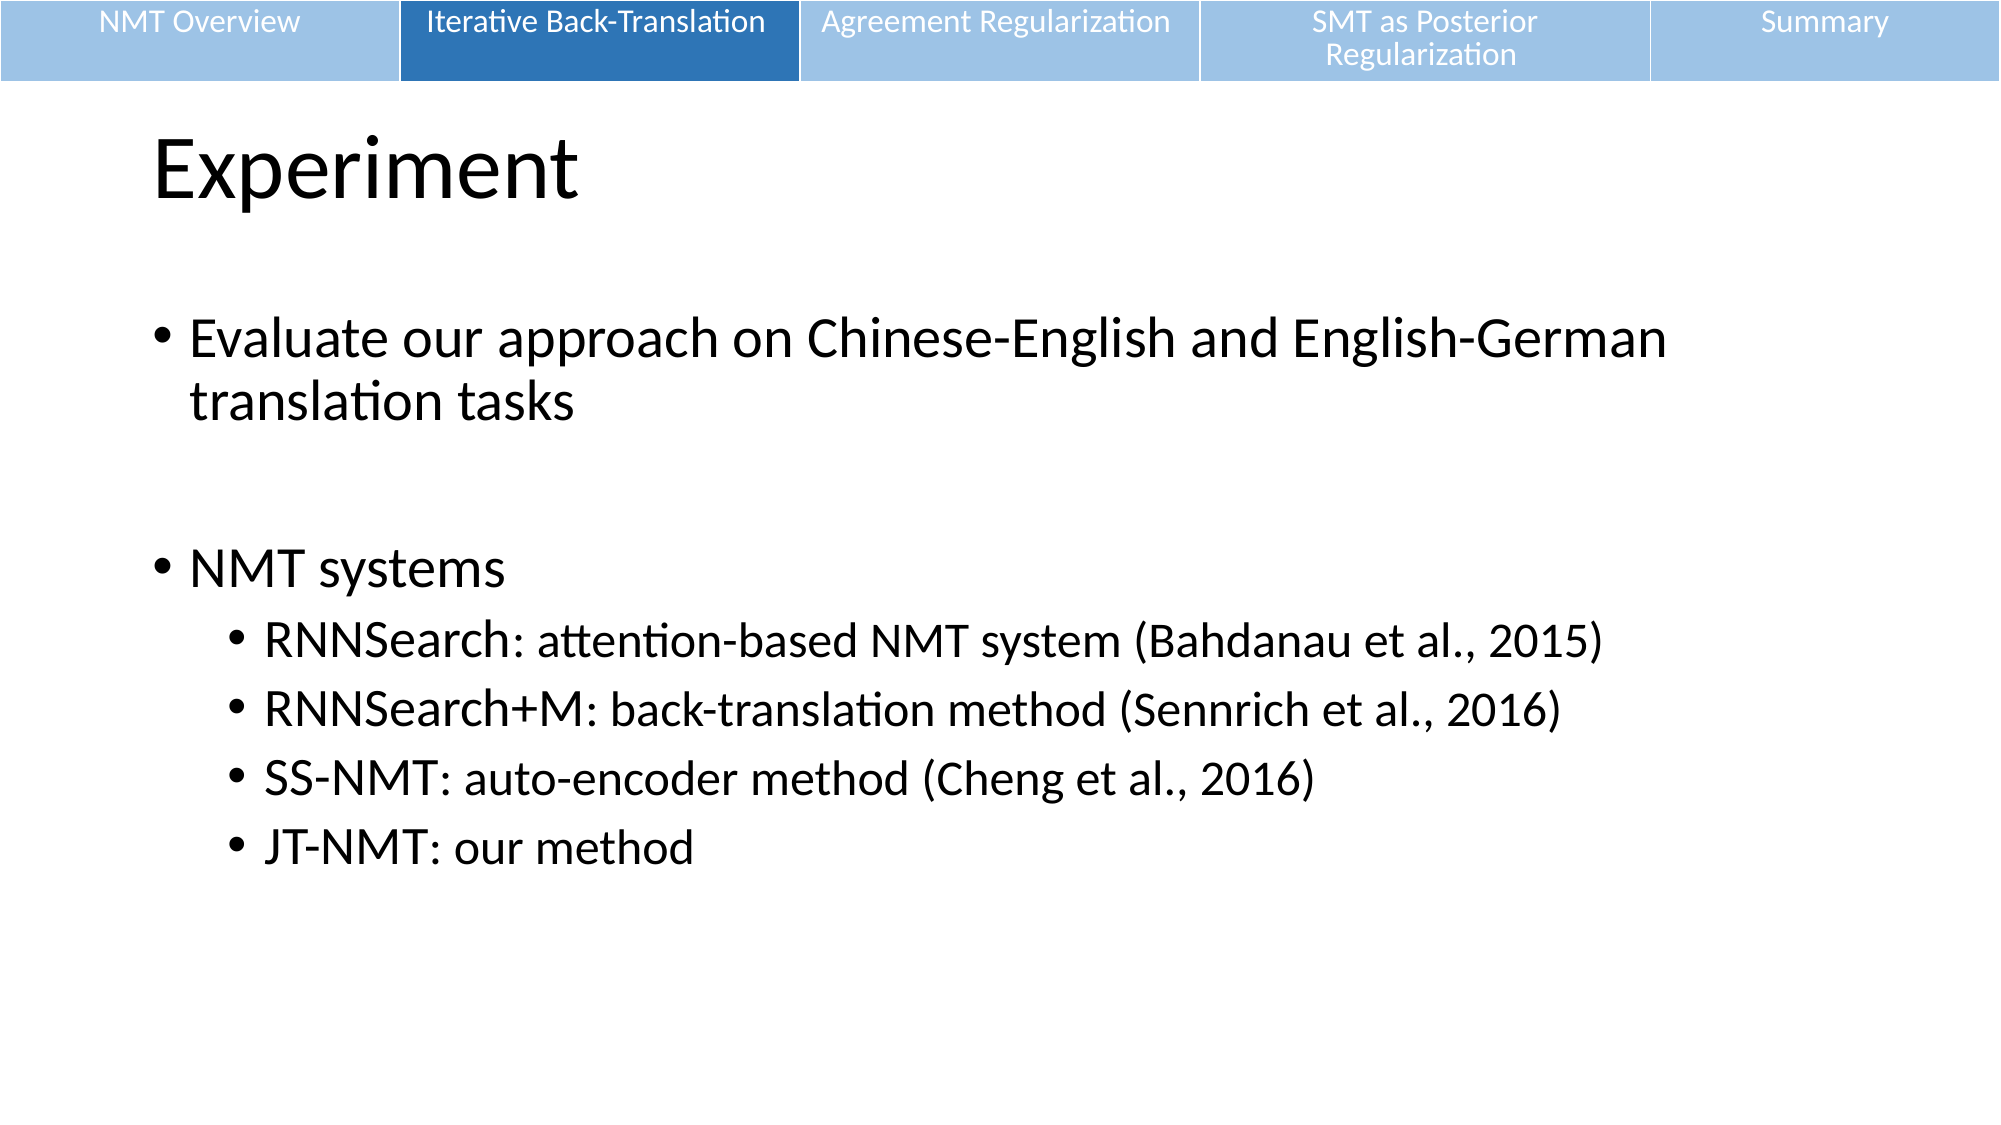

| NMT Overview | Iterative Back-Translation | Agreement Regularization | SMT as Posterior Regularization | Summary |
| --- | --- | --- | --- | --- |
# Experiment
Evaluate our approach on Chinese-English and English-German translation tasks

NMT systems
RNNSearch: attention-based NMT system (Bahdanau et al., 2015)
RNNSearch+M: back-translation method (Sennrich et al., 2016)
SS-NMT: auto-encoder method (Cheng et al., 2016)
JT-NMT: our method